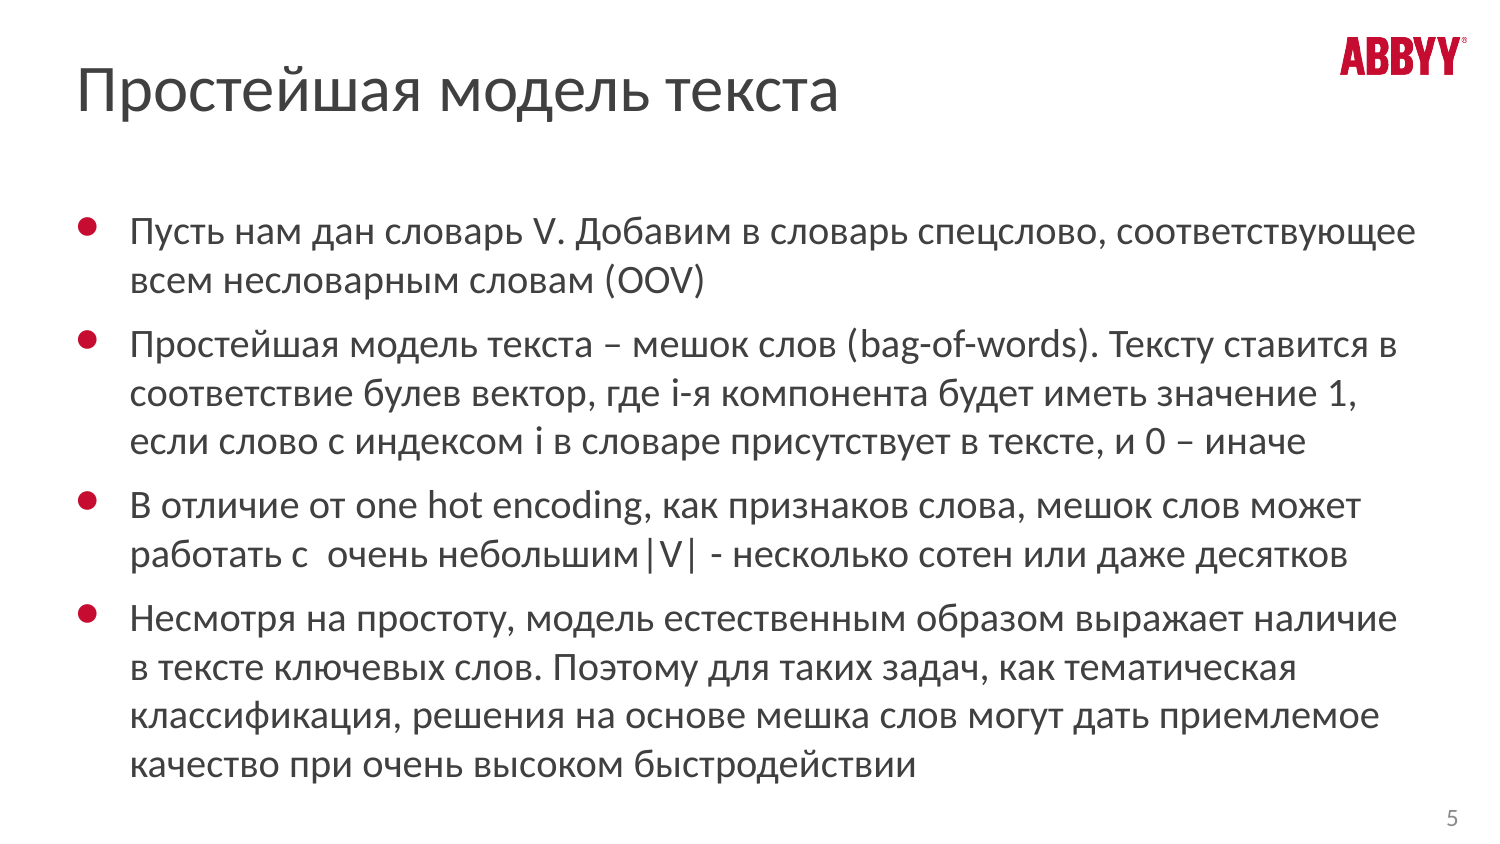

# Простейшая модель текста
Пусть нам дан словарь V. Добавим в словарь спецслово, соответствующее всем несловарным словам (OOV)
Простейшая модель текста – мешок слов (bag-of-words). Тексту ставится в соответствие булев вектор, где i-я компонента будет иметь значение 1, если слово с индексом i в словаре присутствует в тексте, и 0 – иначе
В отличие от one hot encoding, как признаков слова, мешок слов может работать с  очень небольшим|V| - несколько сотен или даже десятков
Несмотря на простоту, модель естественным образом выражает наличие в тексте ключевых слов. Поэтому для таких задач, как тематическая классификация, решения на основе мешка слов могут дать приемлемое качество при очень высоком быстродействии

5